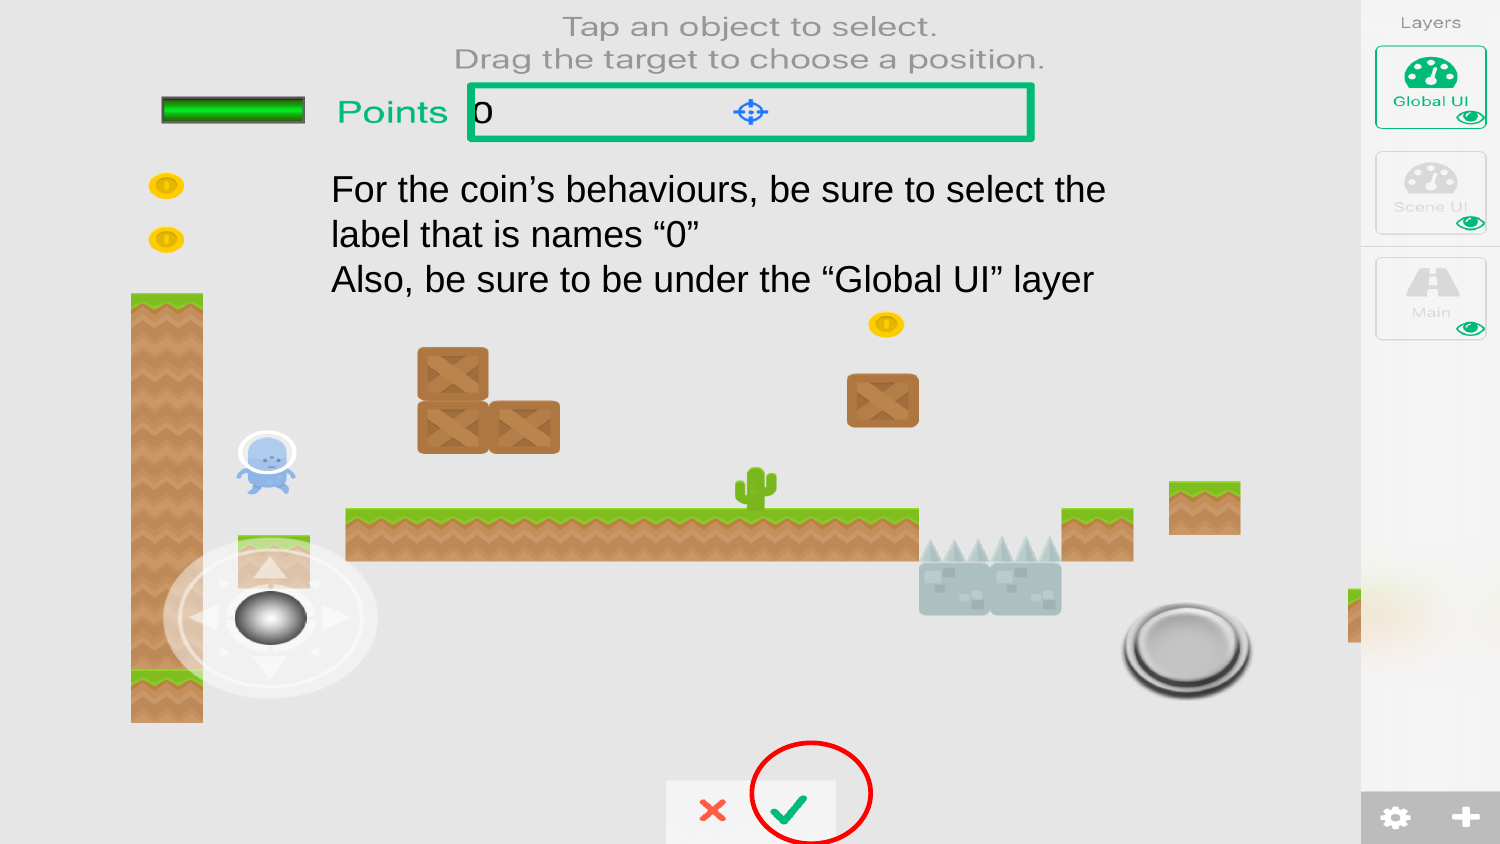

For the coin’s behaviours, be sure to select the label that is names “0”
Also, be sure to be under the “Global UI” layer